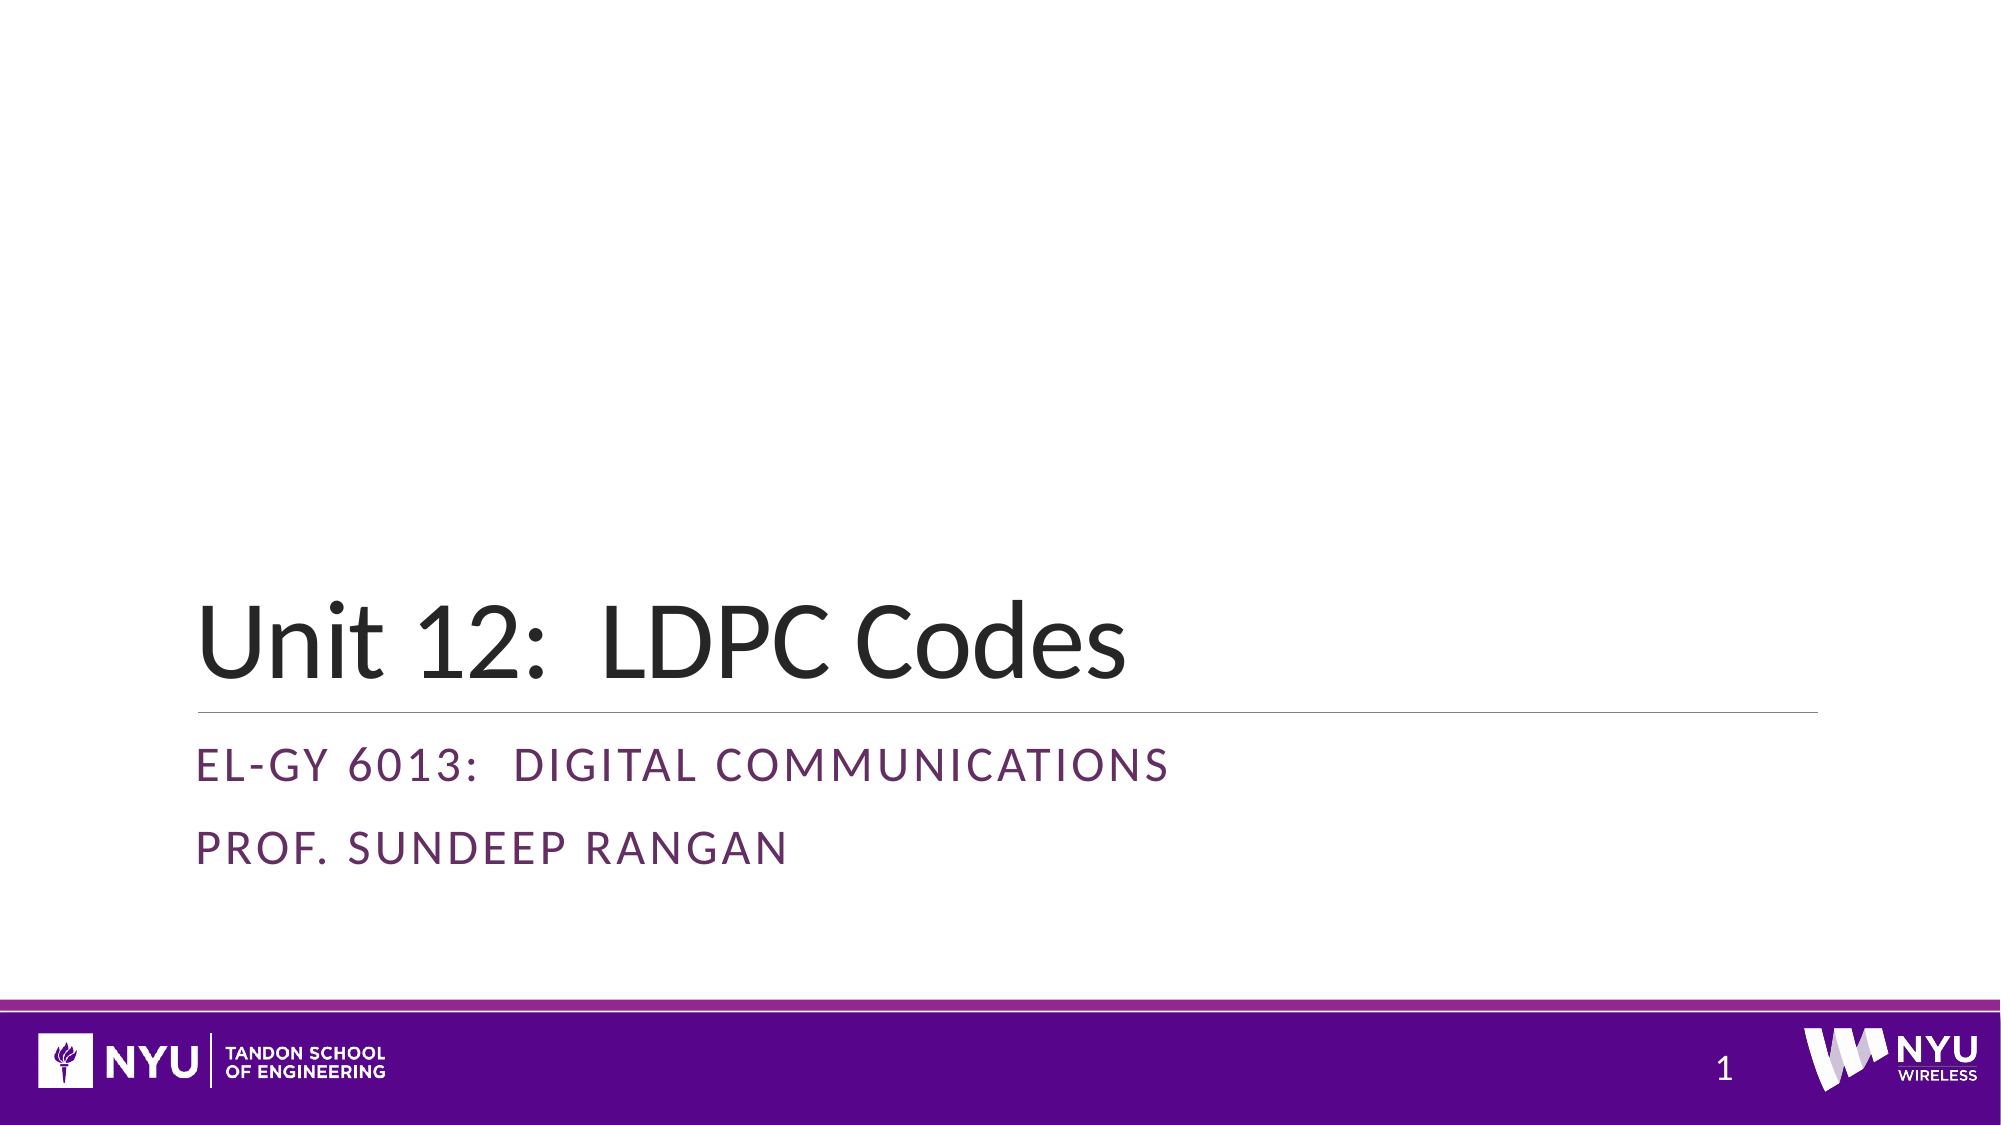

# Unit 12:  LDPC Codes
EL-GY 6013:  Digital communications
Prof. Sundeep rangan
1